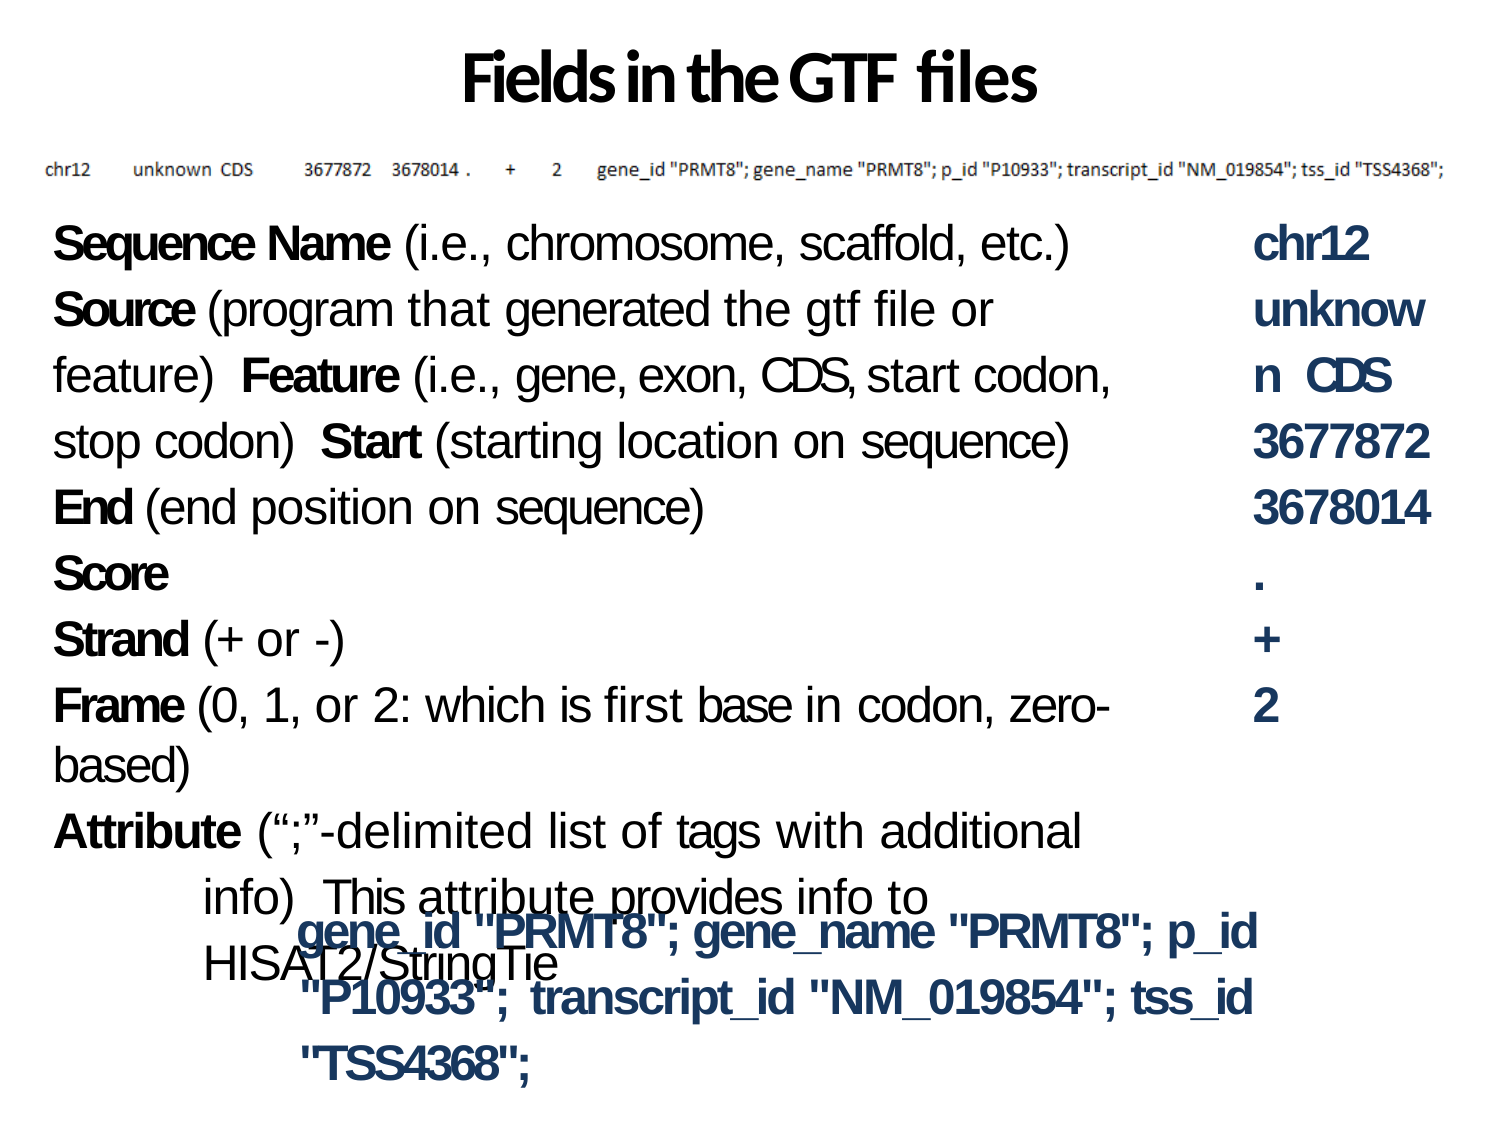

# Fields in the GTF files

Sequence Name (i.e., chromosome, scaffold, etc.)  Source (program that generated the gtf file or feature)  Feature (i.e., gene, exon, CDS, start codon, stop codon)  Start (starting location on sequence)
End (end position on sequence)
Score
Strand (+ or -)
Frame (0, 1, or 2: which is first base in codon, zero-based)
Attribute (“;”-delimited list of tags with additional info)  This attribute provides info to HISAT2/StringTie
chr12  unknown  CDS  3677872
3678014
.
+
2
gene_id "PRMT8"; gene_name "PRMT8"; p_id "P10933";  transcript_id "NM_019854"; tss_id "TSS4368";